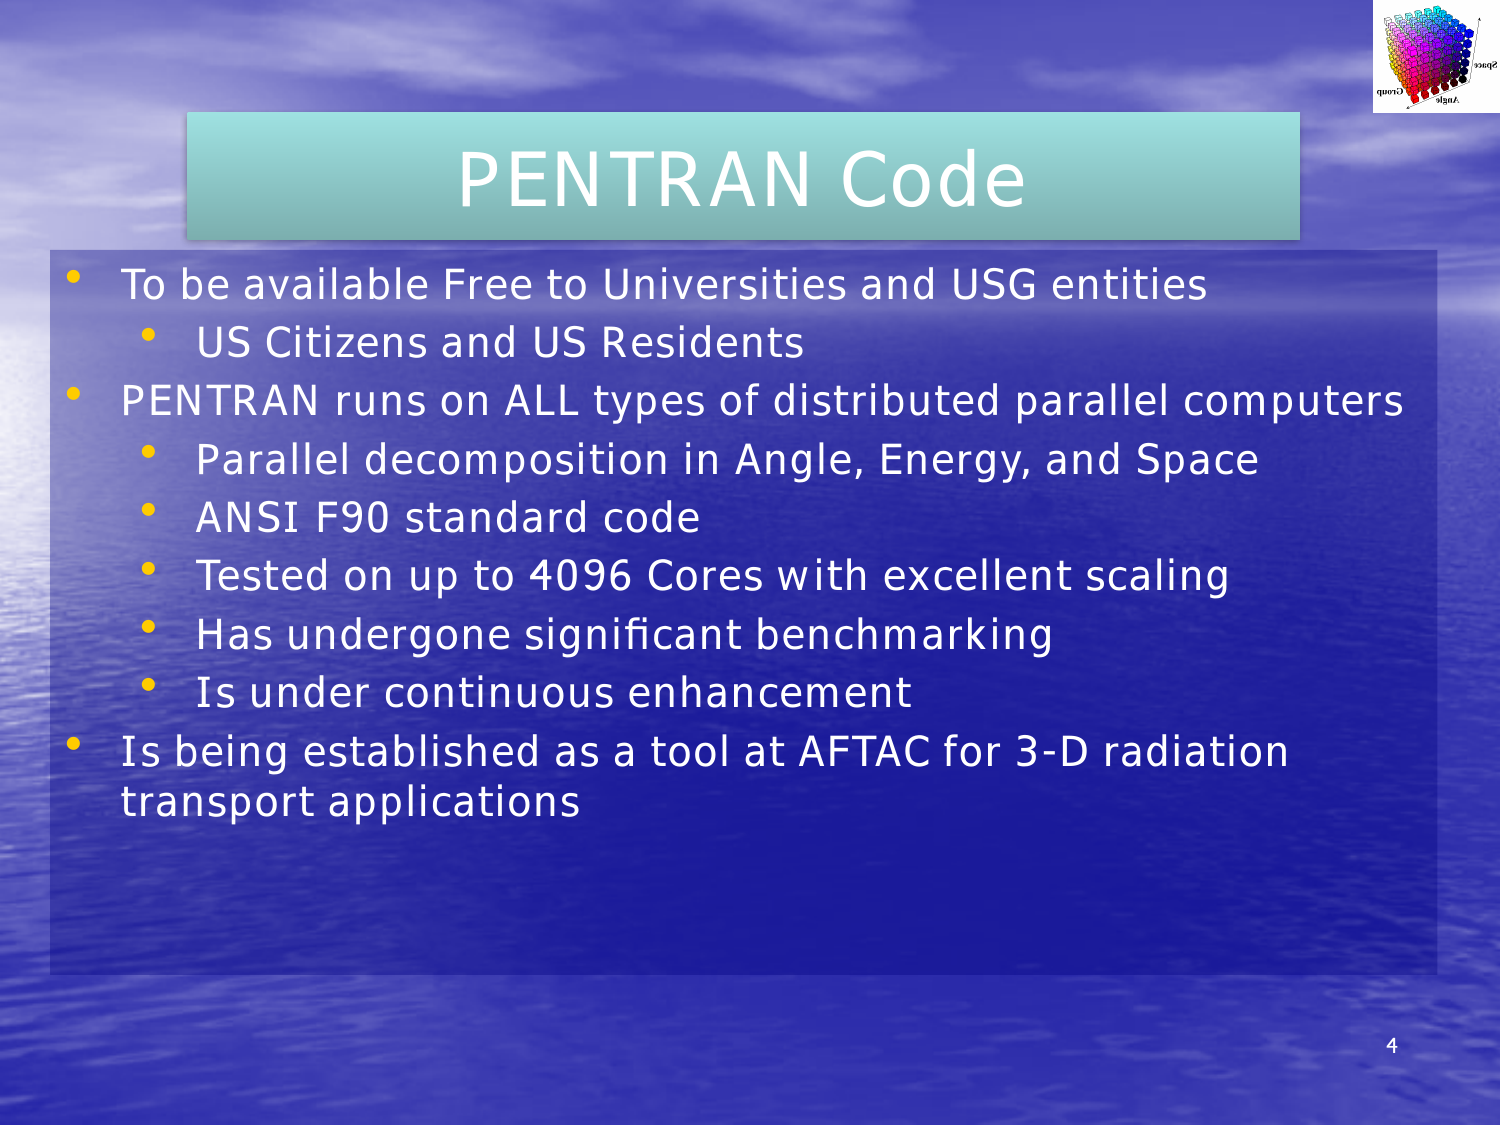

PENTRAN Code
To be available Free to Universities and USG entities
US Citizens and US Residents
PENTRAN runs on ALL types of distributed parallel computers
Parallel decomposition in Angle, Energy, and Space
ANSI F90 standard code
Tested on up to 4096 Cores with excellent scaling
Has undergone significant benchmarking
Is under continuous enhancement
Is being established as a tool at AFTAC for 3-D radiation transport applications

4